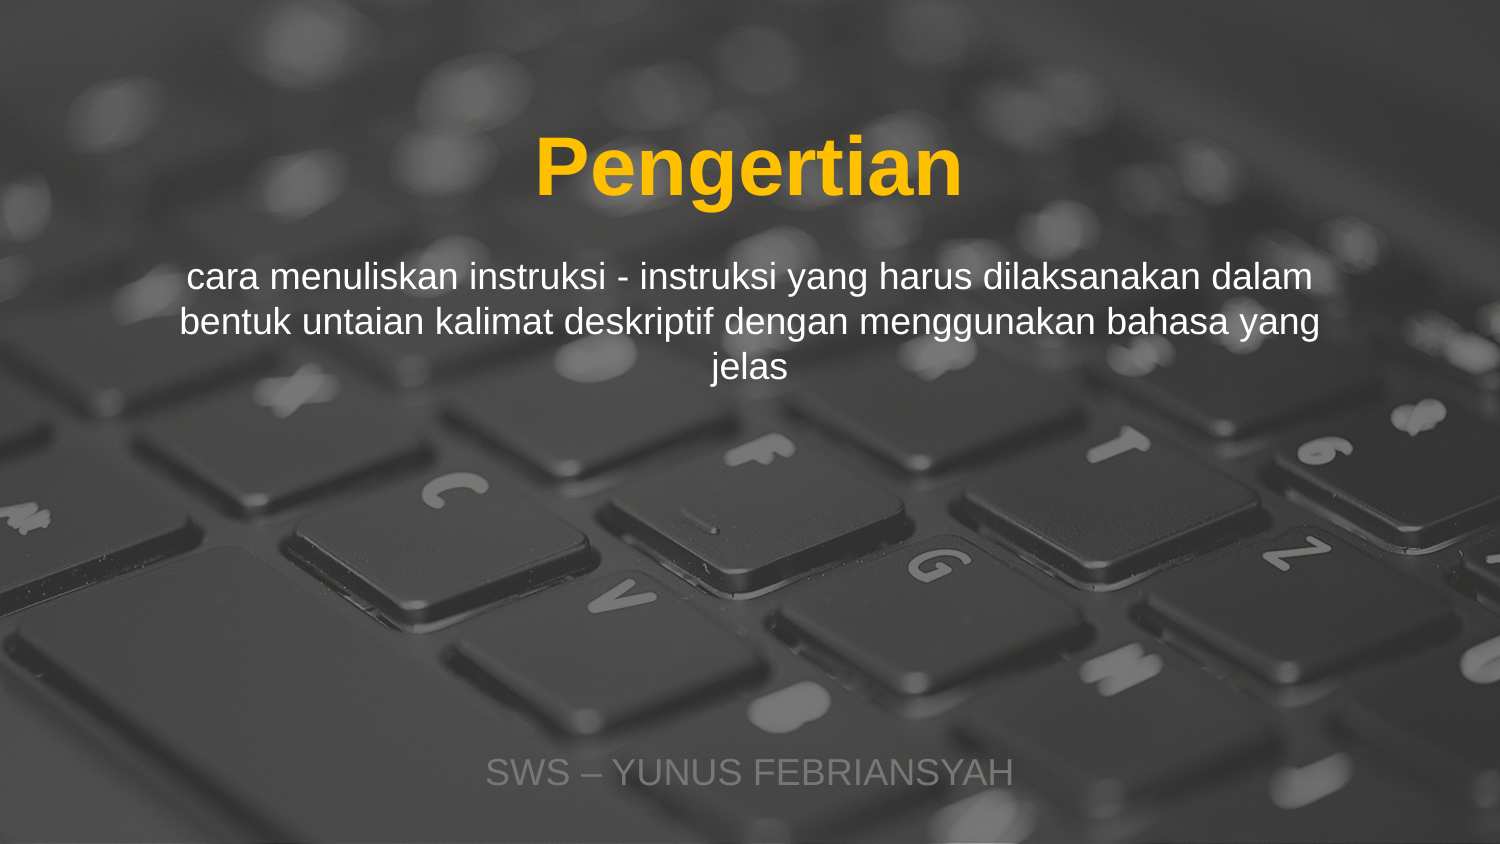

Pengertian
cara menuliskan instruksi - instruksi yang harus dilaksanakan dalam bentuk untaian kalimat deskriptif dengan menggunakan bahasa yang jelas